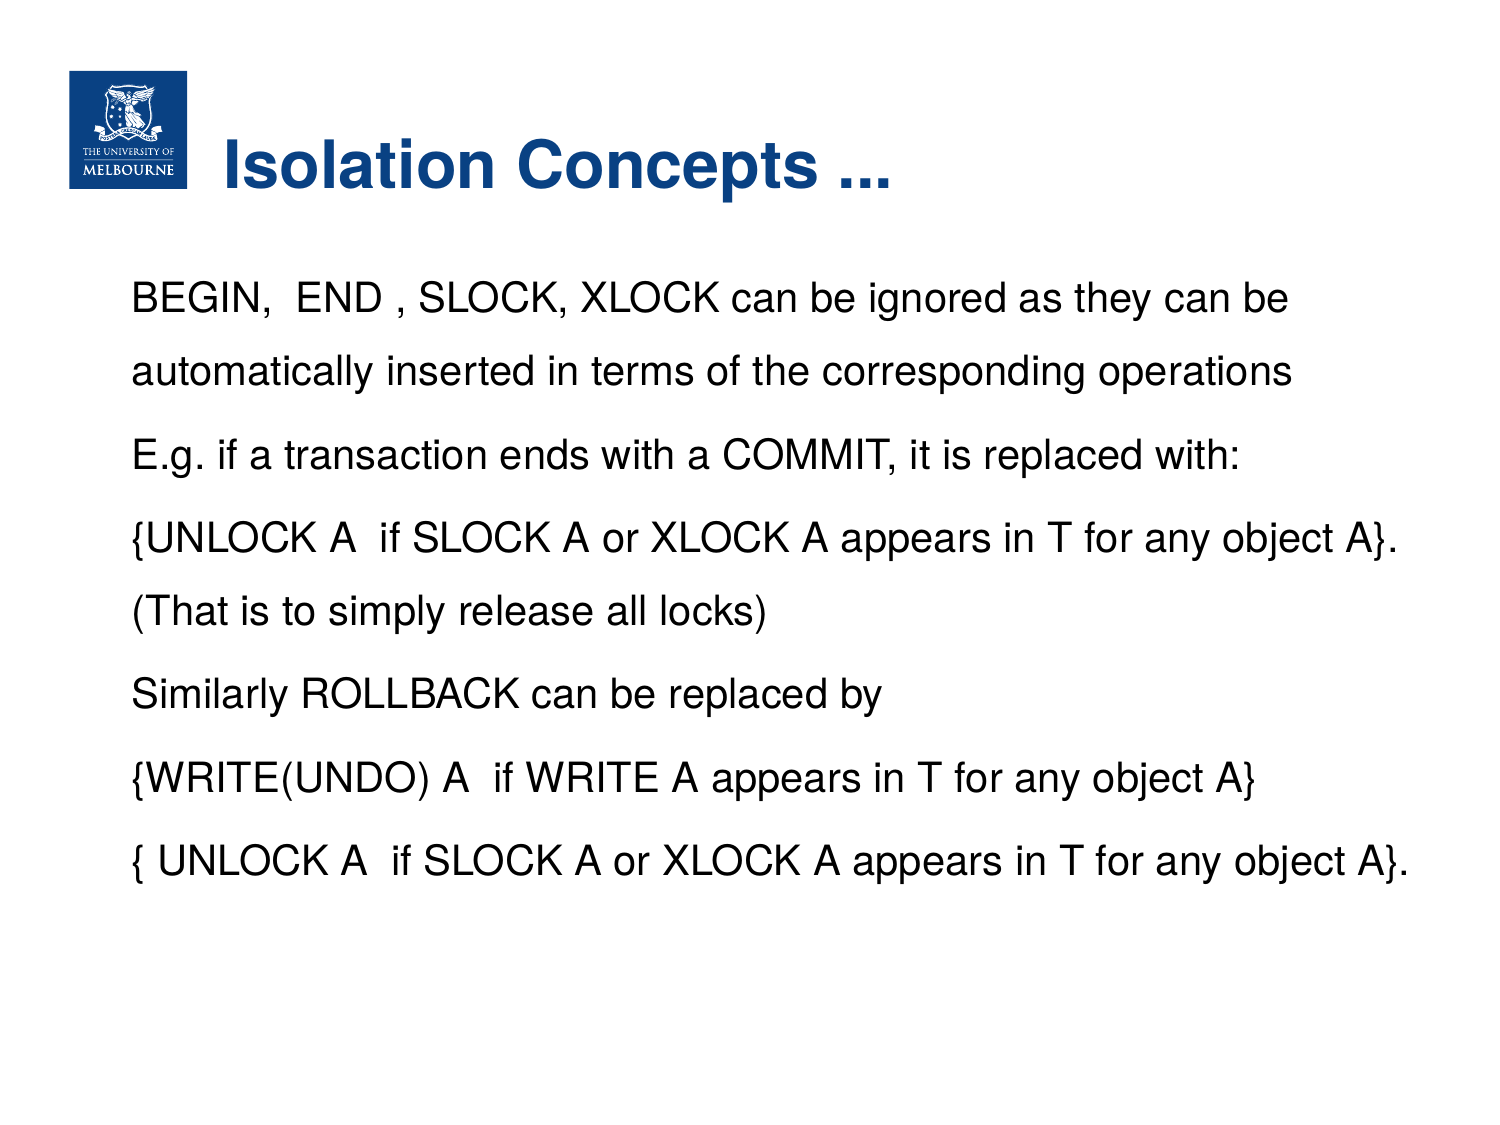

# Isolation Concepts ...

BEGIN,  END , SLOCK, XLOCK can be ignored as they can be  automatically inserted in terms of the corresponding operations
E.g. if a transaction ends with a COMMIT, it is replaced with:
{UNLOCK A  if SLOCK A or XLOCK A appears in T for any object A}. (That is to simply release all locks)
Similarly ROLLBACK can be replaced by
{WRITE(UNDO) A  if WRITE A appears in T for any object A}
{ UNLOCK A  if SLOCK A or XLOCK A appears in T for any object A}.